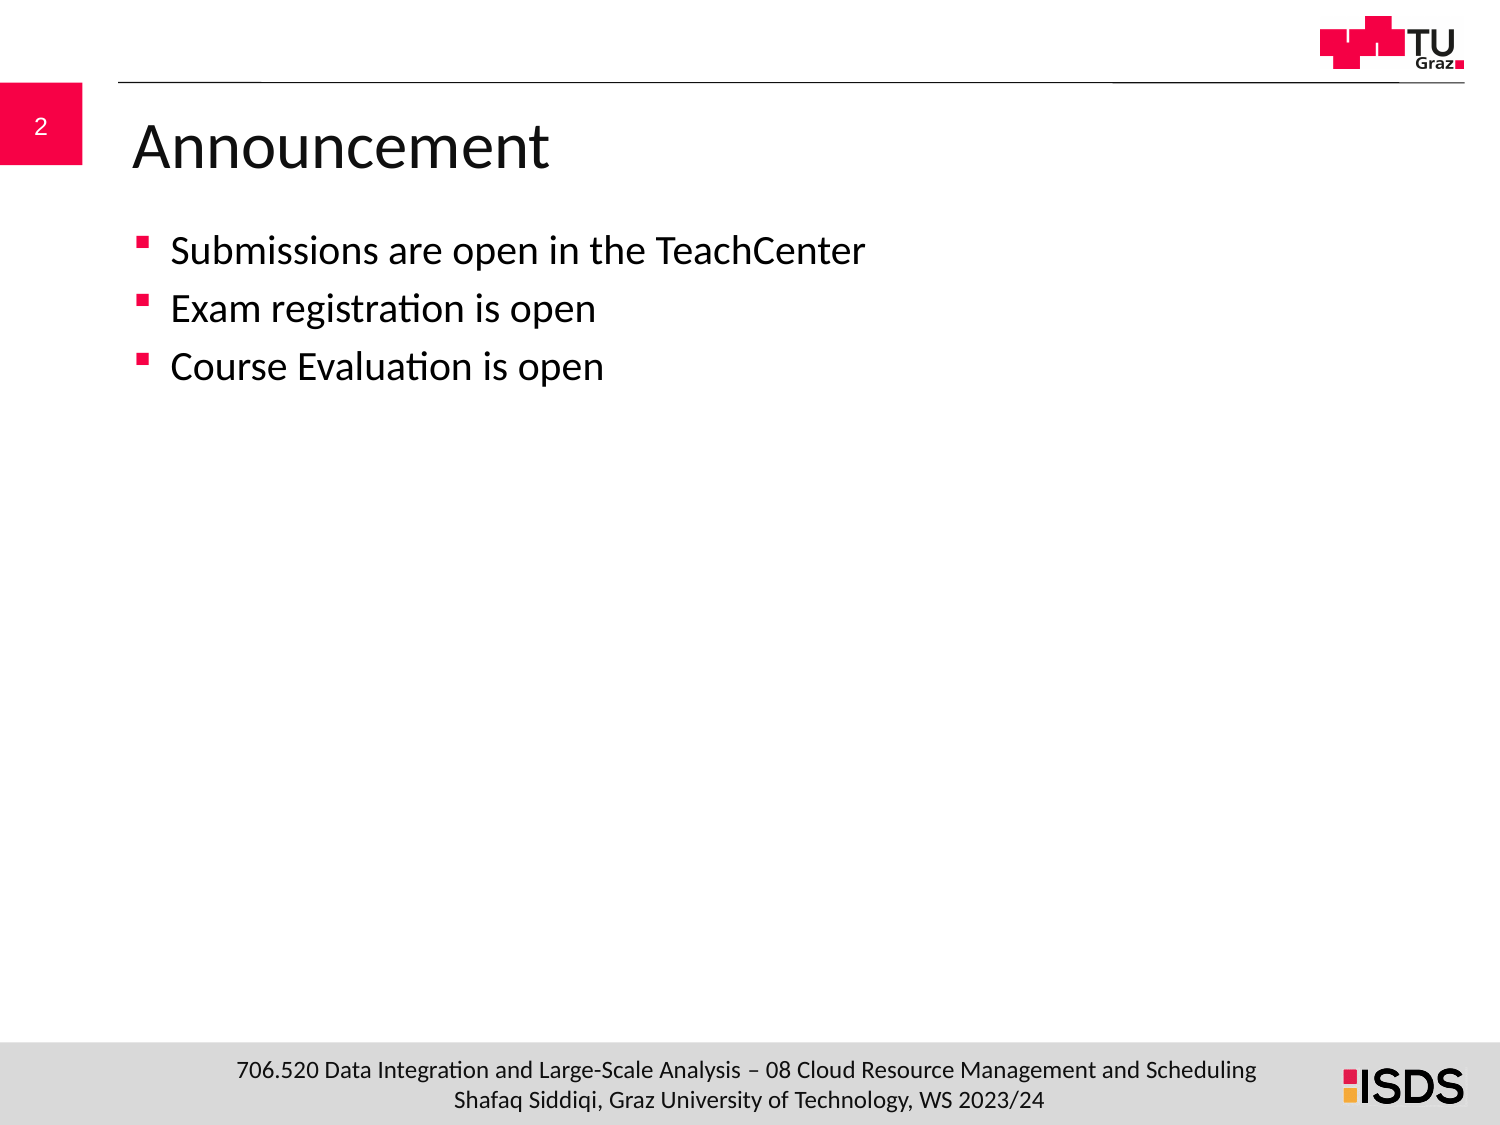

# Announcement
Submissions are open in the TeachCenter
Exam registration is open
Course Evaluation is open